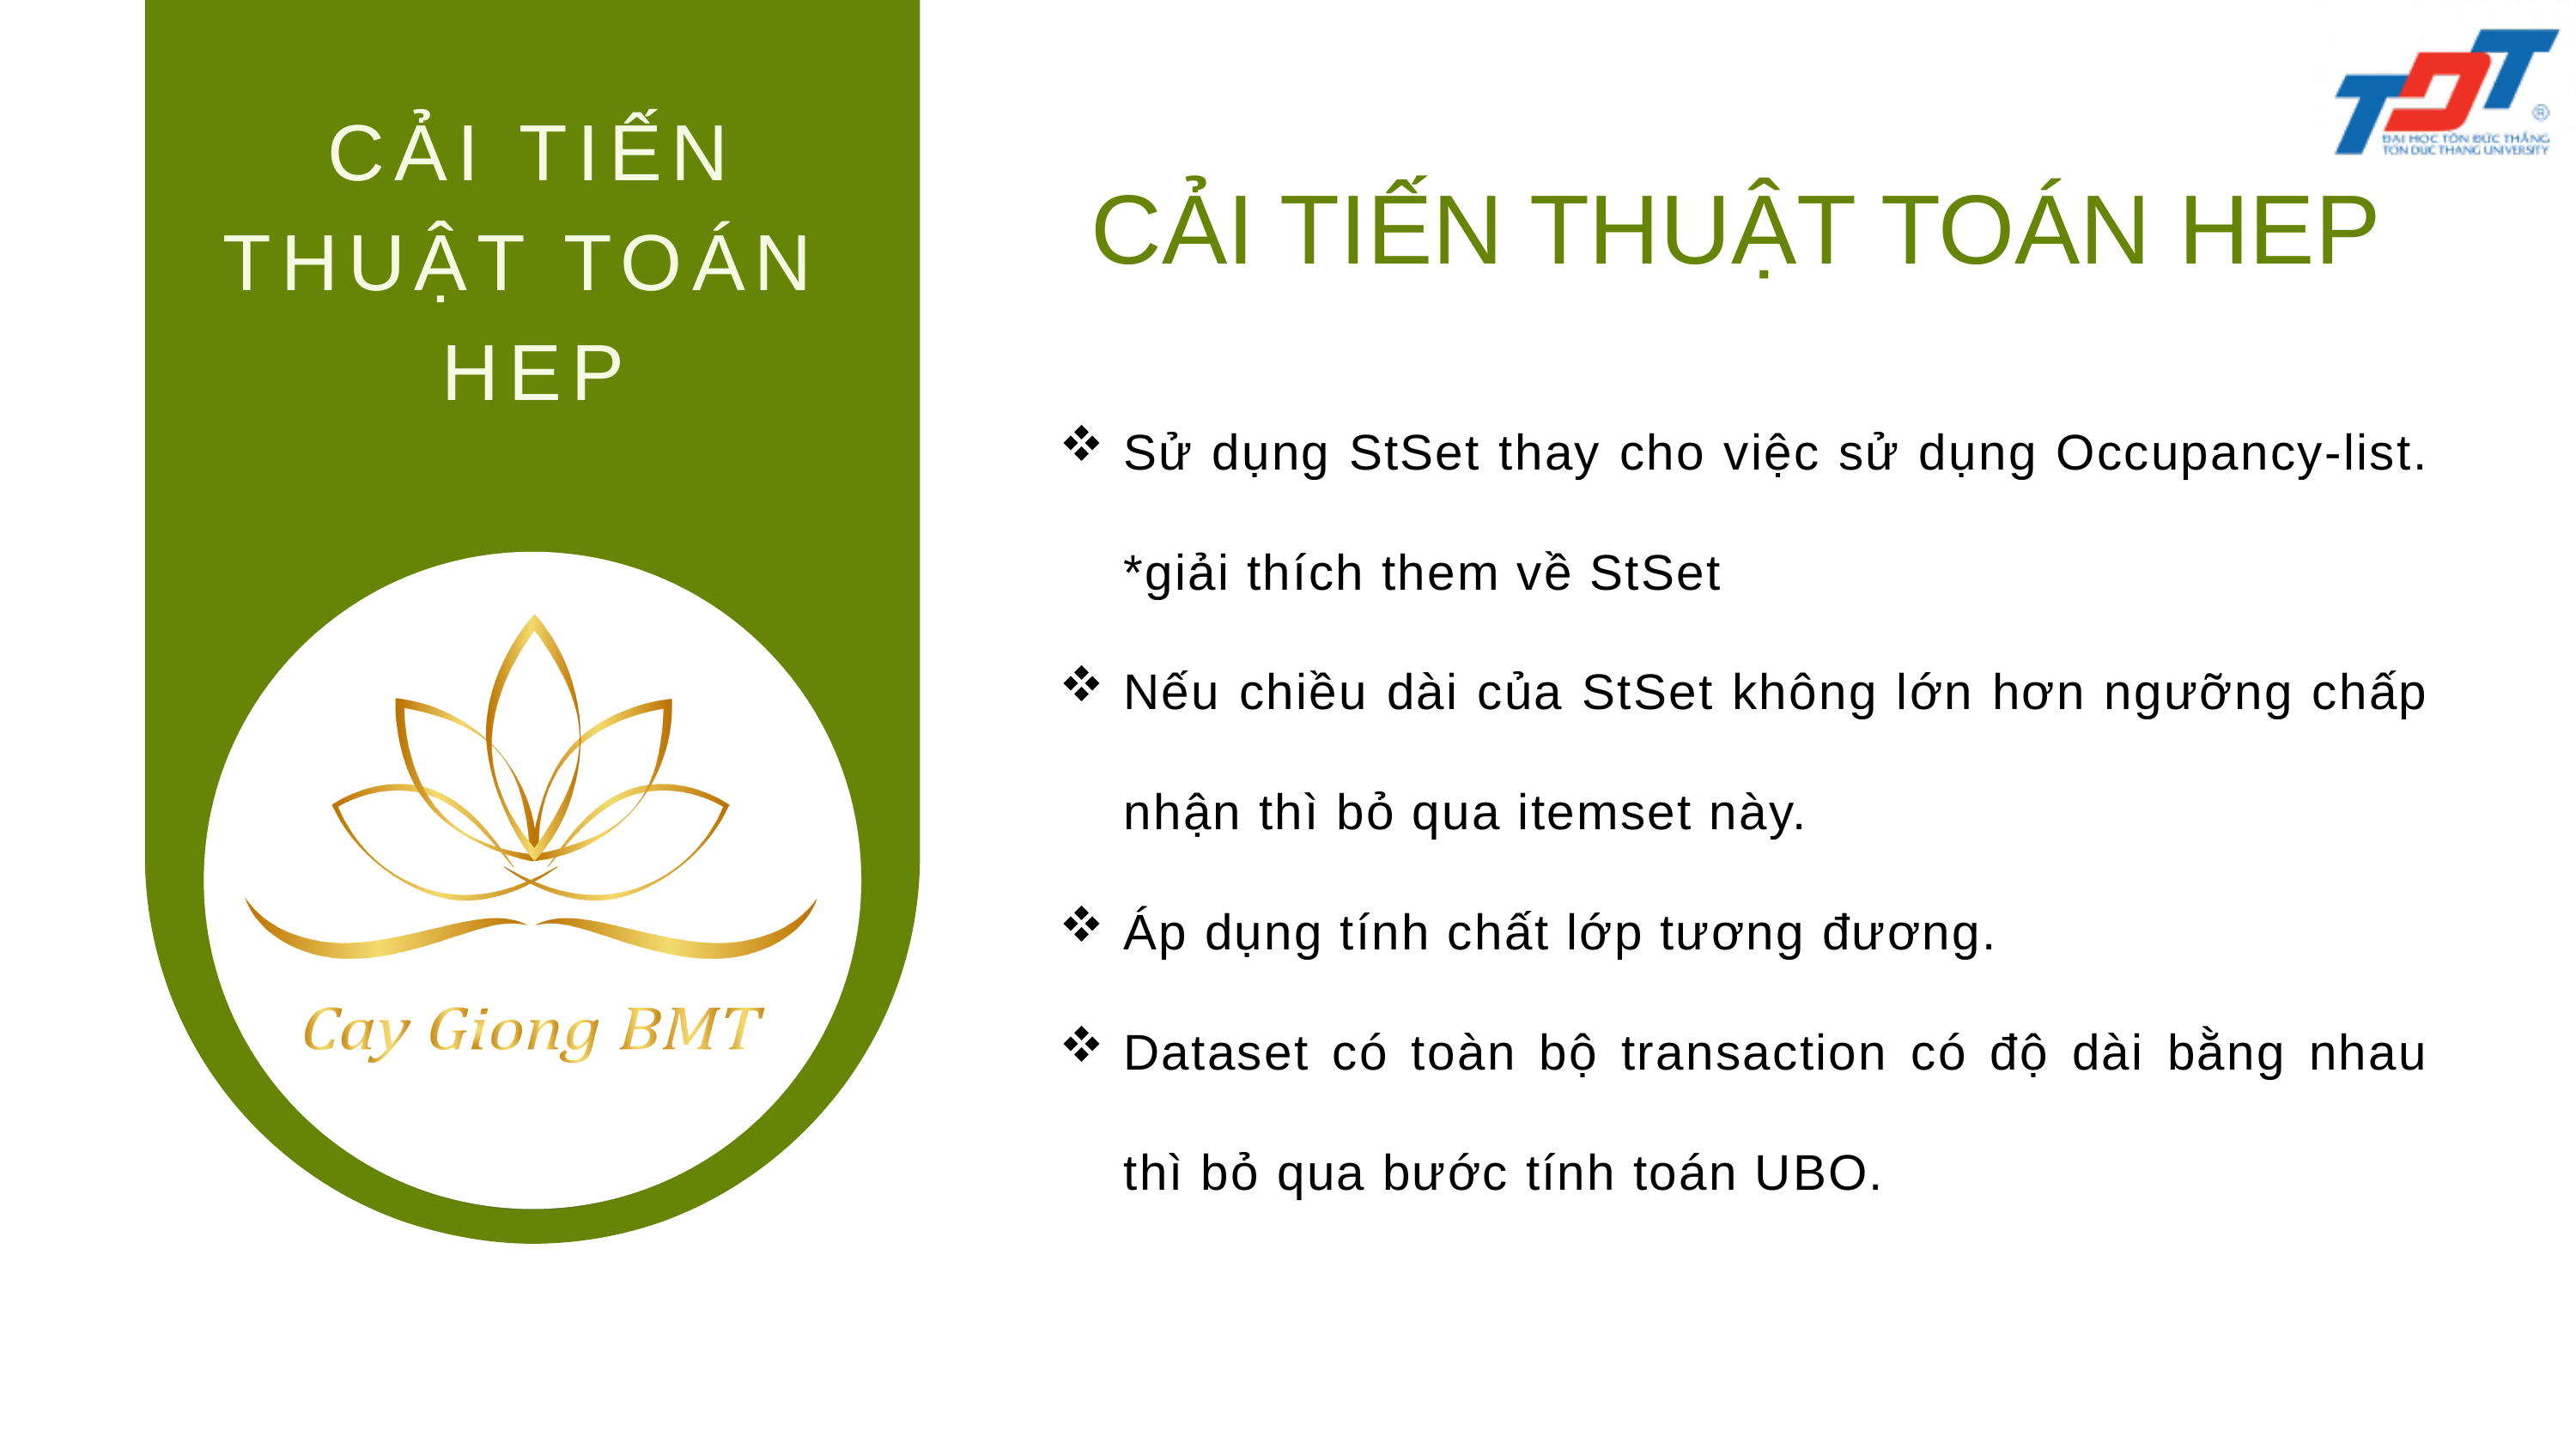

CẢI TIẾN THUẬT TOÁN
HEP
Cải tiến thuật toán HEP
Sử dụng StSet thay cho việc sử dụng Occupancy-list. *giải thích them về StSet
Nếu chiều dài của StSet không lớn hơn ngưỡng chấp nhận thì bỏ qua itemset này.
Áp dụng tính chất lớp tương đương.
Dataset có toàn bộ transaction có độ dài bằng nhau thì bỏ qua bước tính toán UBO.